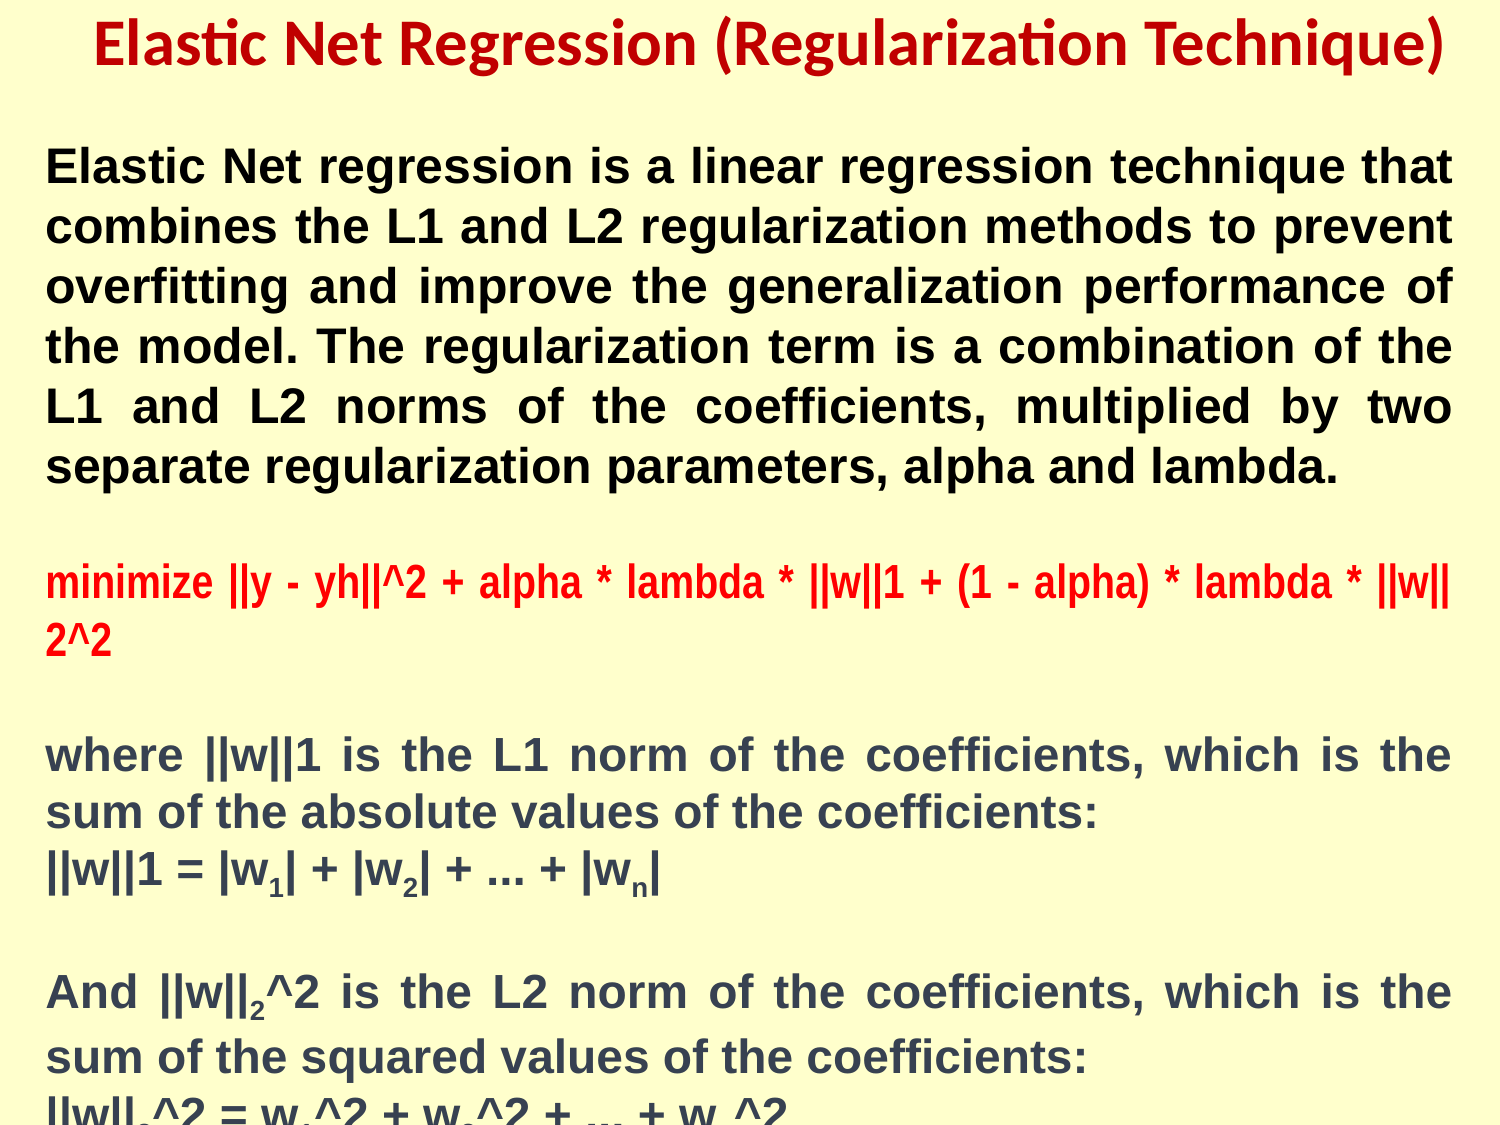

Elastic Net Regression (Regularization Technique)
Elastic Net regression is a linear regression technique that combines the L1 and L2 regularization methods to prevent overfitting and improve the generalization performance of the model. The regularization term is a combination of the L1 and L2 norms of the coefficients, multiplied by two separate regularization parameters, alpha and lambda.

minimize ||y - yh||^2 + alpha * lambda * ||w||1 + (1 - alpha) * lambda * ||w||2^2

where ||w||1 is the L1 norm of the coefficients, which is the sum of the absolute values of the coefficients:
||w||1 = |w1| + |w2| + ... + |wn|

And ||w||2^2 is the L2 norm of the coefficients, which is the sum of the squared values of the coefficients:
||w||2^2 = w1^2 + w2^2 + ... + wn^2